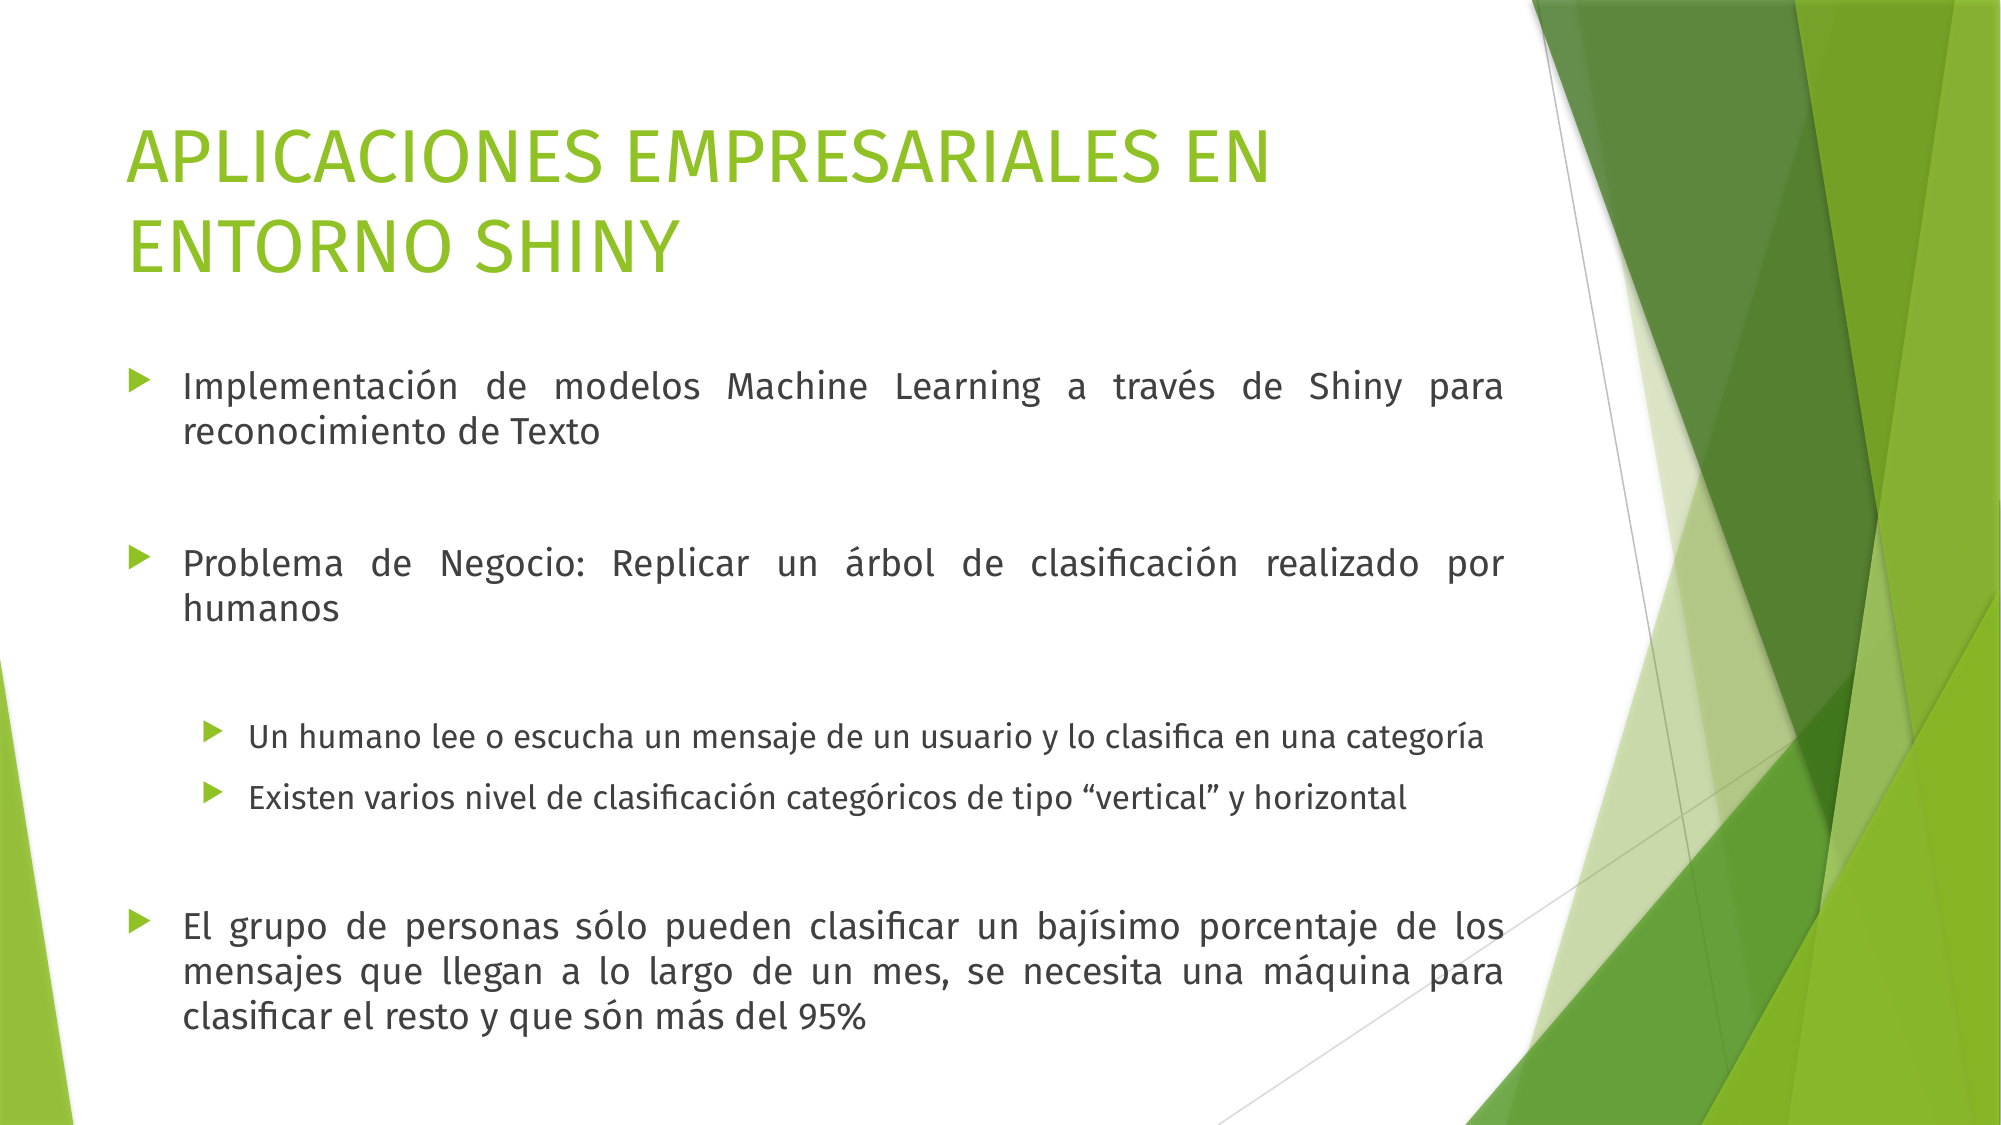

# APLICACIONES EMPRESARIALES EN ENTORNO SHINY
Implementación de modelos Machine Learning a través de Shiny para reconocimiento de Texto

Problema de Negocio: Replicar un árbol de clasificación realizado por humanos

Un humano lee o escucha un mensaje de un usuario y lo clasifica en una categoría
Existen varios nivel de clasificación categóricos de tipo “vertical” y horizontal

El grupo de personas sólo pueden clasificar un bajísimo porcentaje de los mensajes que llegan a lo largo de un mes, se necesita una máquina para clasificar el resto y que són más del 95%